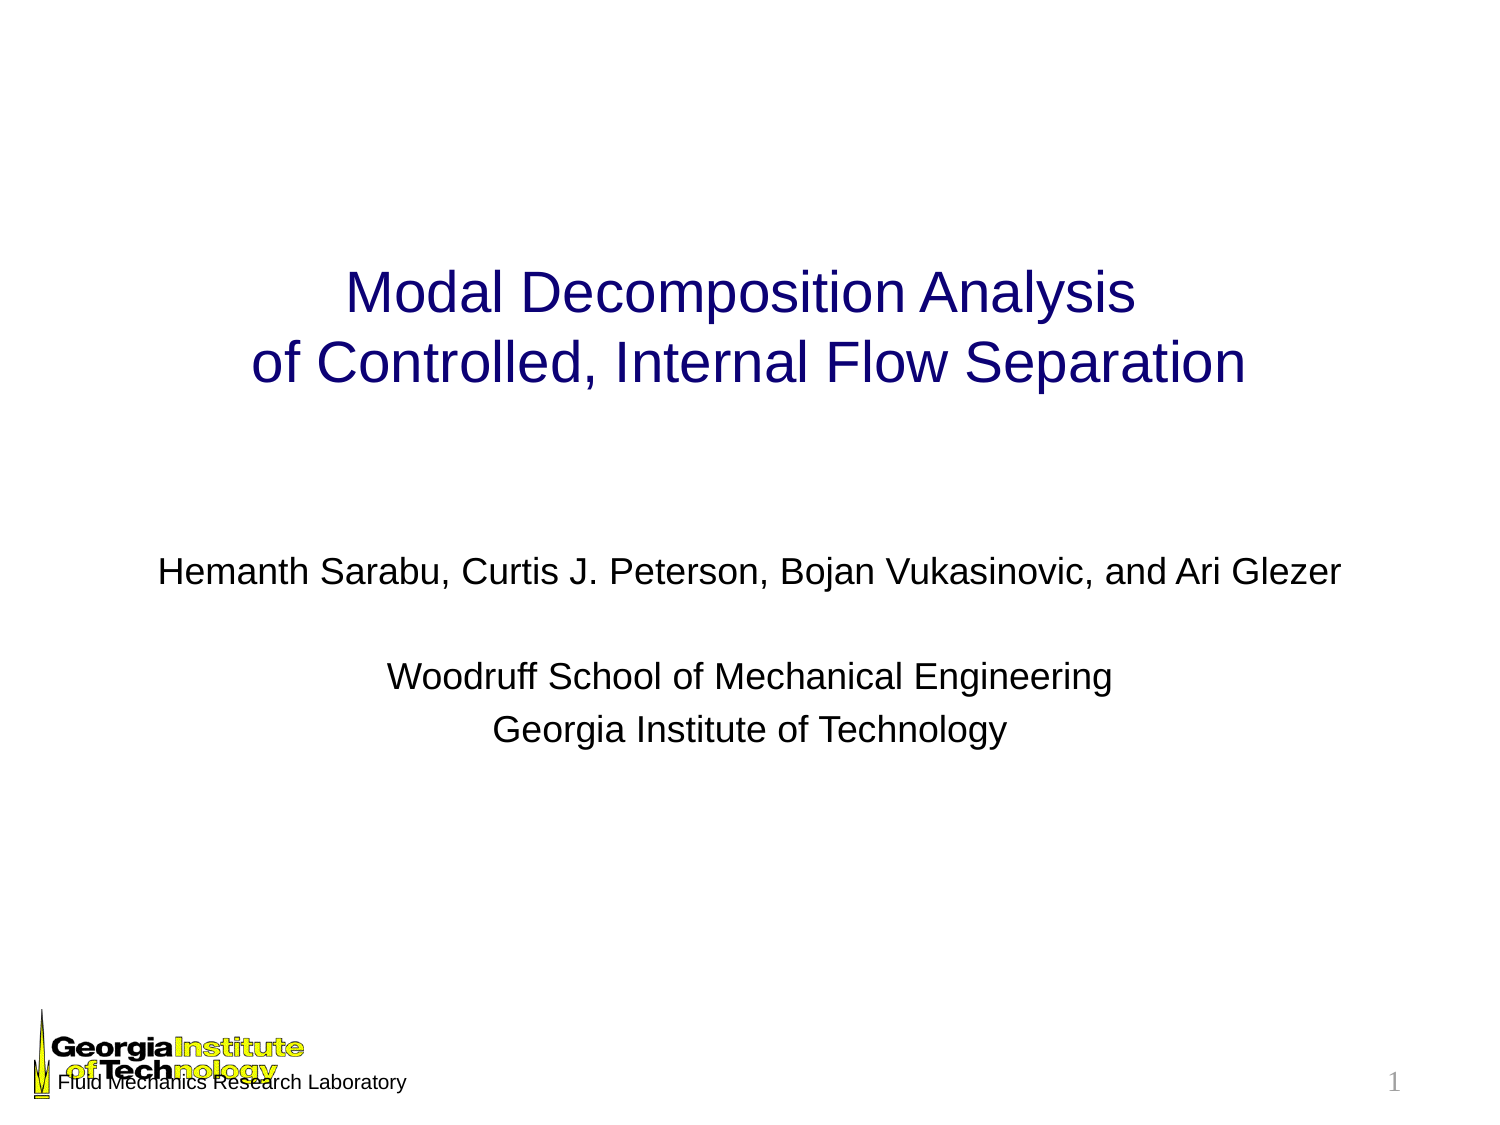

# Modal Decomposition Analysis of Controlled, Internal Flow Separation
Hemanth Sarabu, Curtis J. Peterson, Bojan Vukasinovic, and Ari Glezer

Woodruff School of Mechanical Engineering
Georgia Institute of Technology